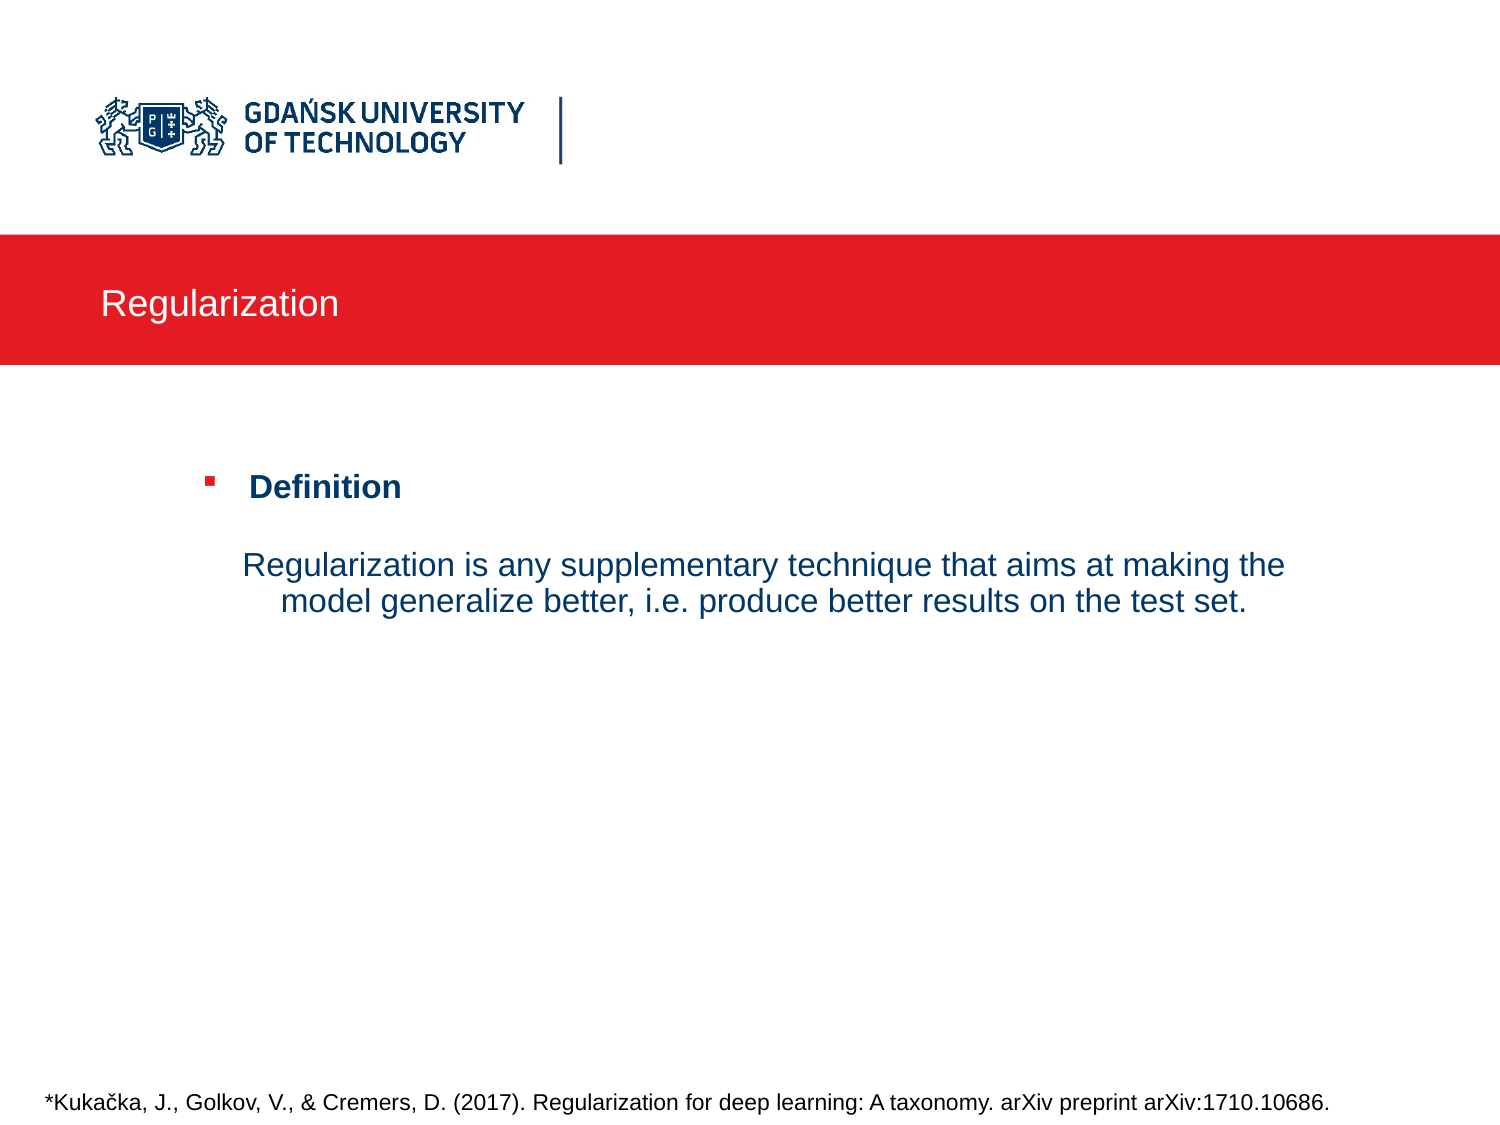

Regularization

Definition
Regularization is any supplementary technique that aims at making the model generalize better, i.e. produce better results on the test set.

*Kukačka, J., Golkov, V., & Cremers, D. (2017). Regularization for deep learning: A taxonomy. arXiv preprint arXiv:1710.10686.